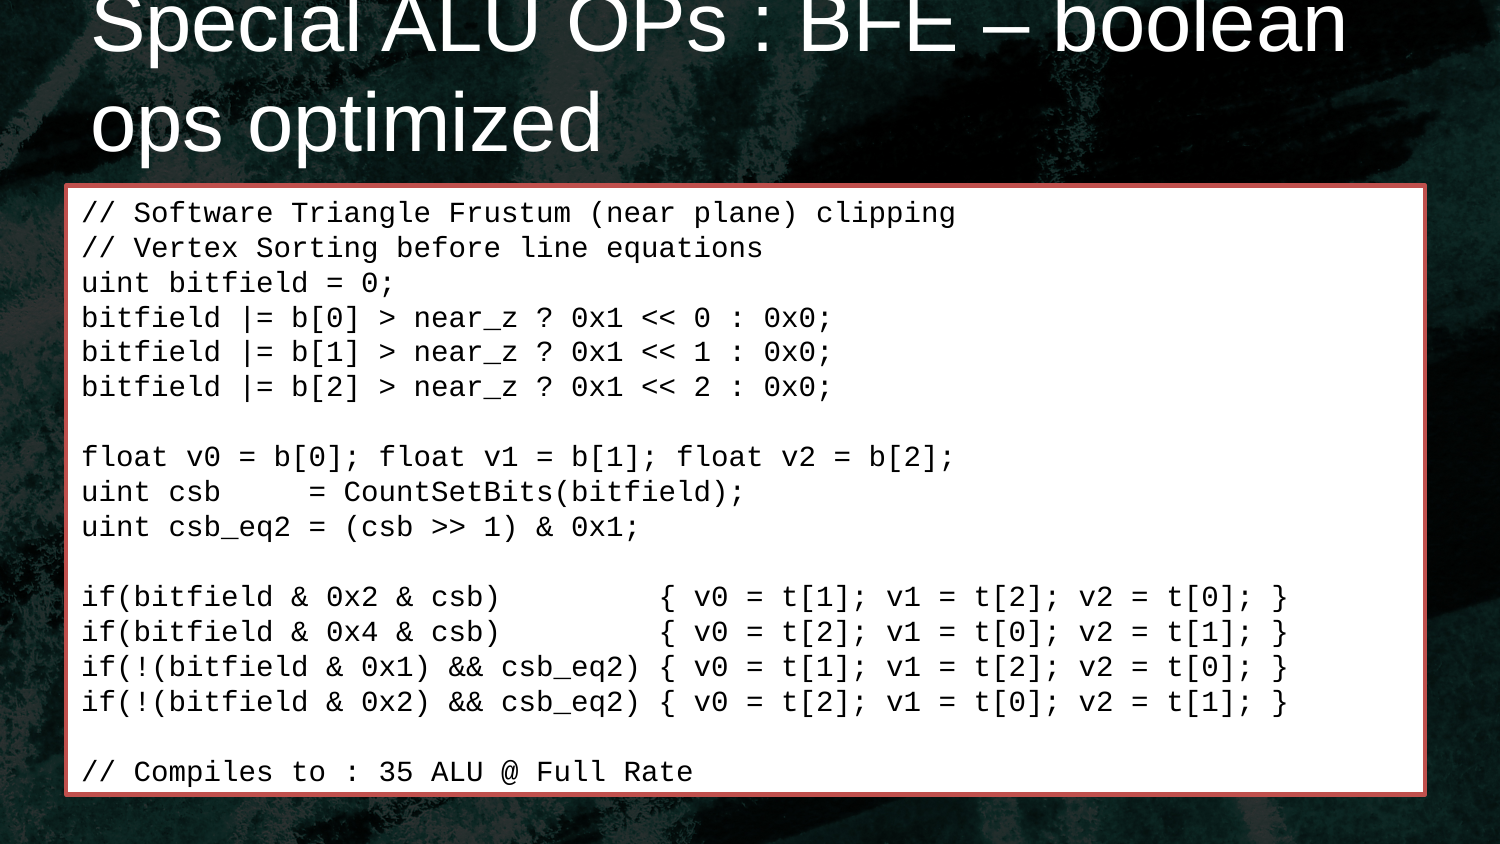

# Special ALU OPs : BFE – boolean ops optimized
// Software Triangle Frustum (near plane) clipping
// Vertex Sorting before line equations
uint bitfield = 0;
bitfield |= b[0] > near_z ? 0x1 << 0 : 0x0;
bitfield |= b[1] > near_z ? 0x1 << 1 : 0x0;
bitfield |= b[2] > near_z ? 0x1 << 2 : 0x0;

float v0 = b[0]; float v1 = b[1]; float v2 = b[2];
uint csb     = CountSetBits(bitfield);
uint csb_eq2 = (csb >> 1) & 0x1;

if(bitfield & 0x2 & csb)         { v0 = t[1]; v1 = t[2]; v2 = t[0]; }
if(bitfield & 0x4 & csb)         { v0 = t[2]; v1 = t[0]; v2 = t[1]; }
if(!(bitfield & 0x1) && csb_eq2) { v0 = t[1]; v1 = t[2]; v2 = t[0]; }
if(!(bitfield & 0x2) && csb_eq2) { v0 = t[2]; v1 = t[0]; v2 = t[1]; }

// Compiles to : 35 ALU @ Full Rate